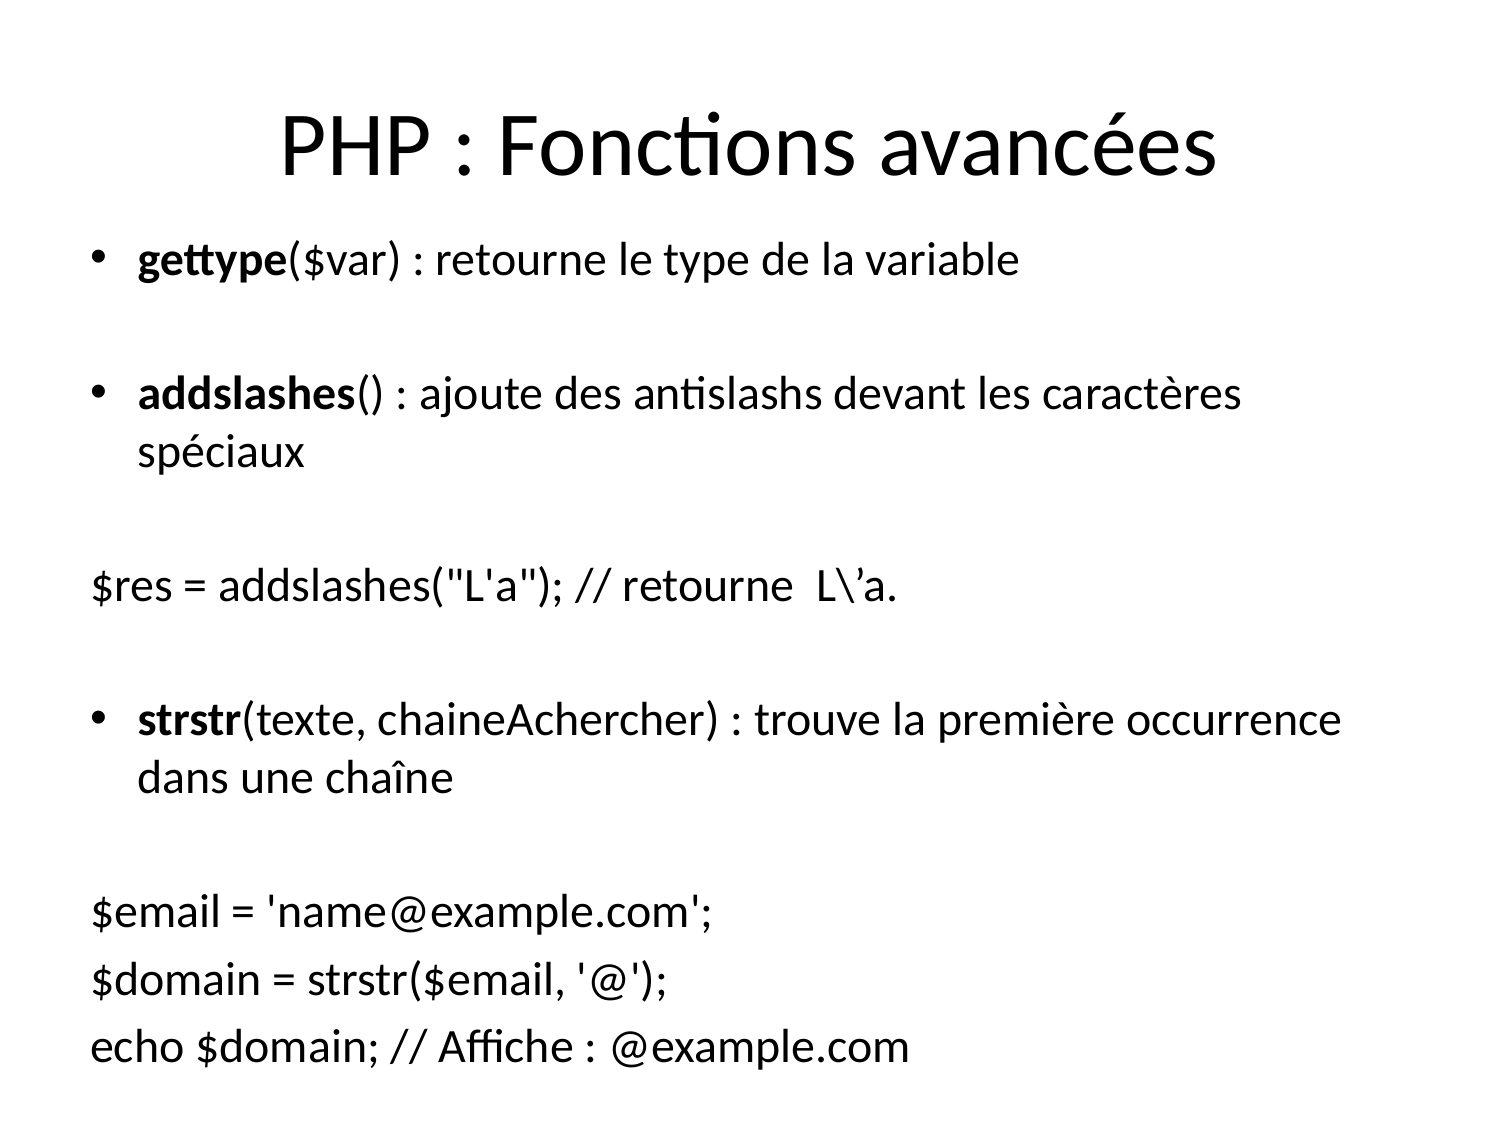

# PHP : Fonctions avancées
gettype($var) : retourne le type de la variable

addslashes() : ajoute des antislashs devant les caractères spéciaux

$res = addslashes("L'a"); // retourne  L\’a.

strstr(texte, chaineAchercher) : trouve la première occurrence dans une chaîne

$email = 'name@example.com';
$domain = strstr($email, '@');
echo $domain; // Affiche : @example.com